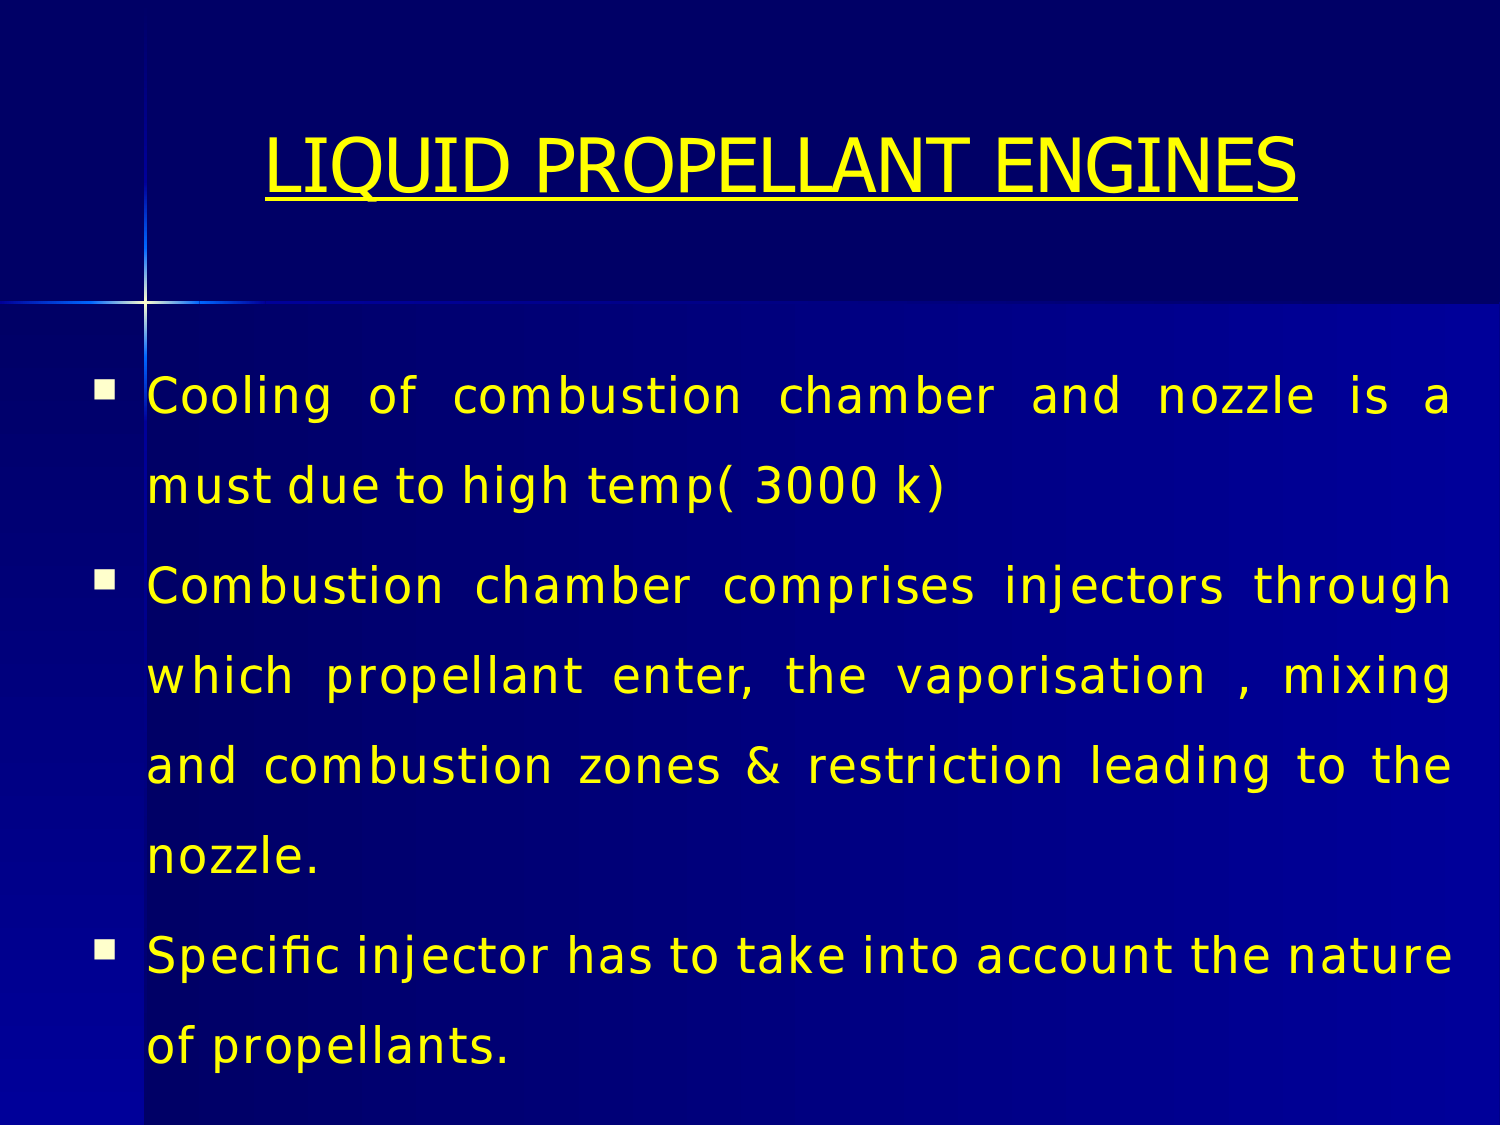

# LIQUID PROPELLANT ENGINES
Cooling of combustion chamber and nozzle is a must due to high temp( 3000 k)
Combustion chamber comprises injectors through which propellant enter, the vaporisation , mixing and combustion zones & restriction leading to the nozzle.
Specific injector has to take into account the nature of propellants.